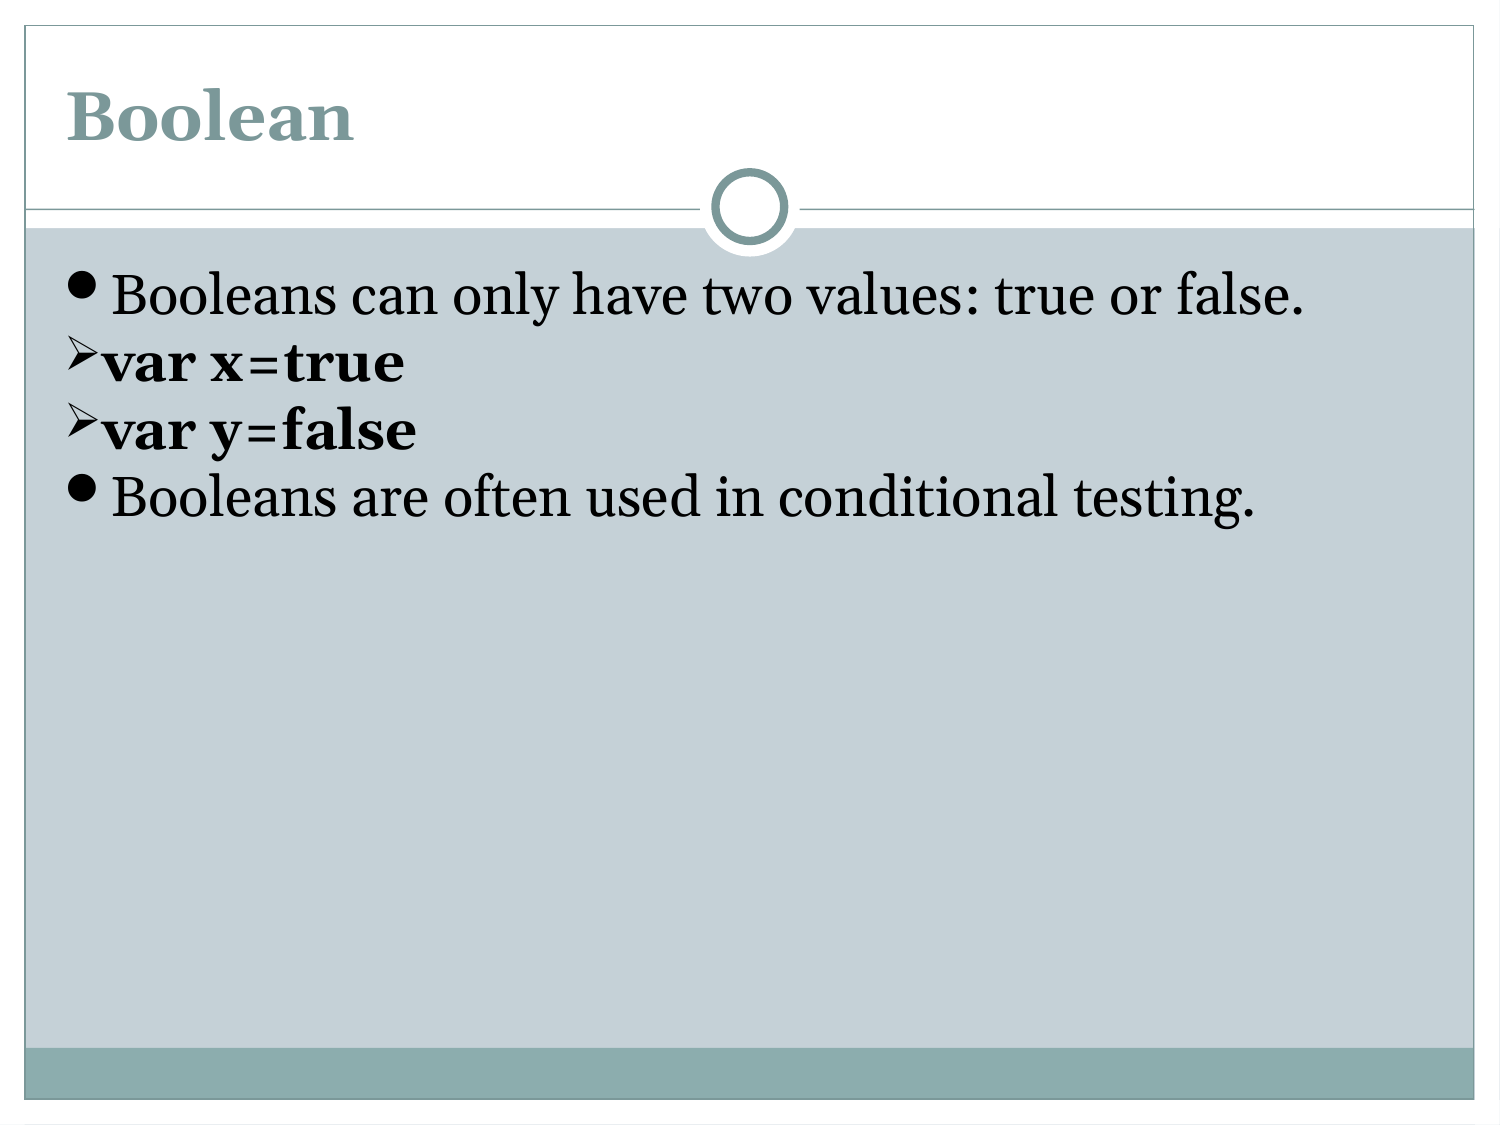

Boolean
Booleans can only have two values: true or false.
var x=true
var y=false
Booleans are often used in conditional testing.